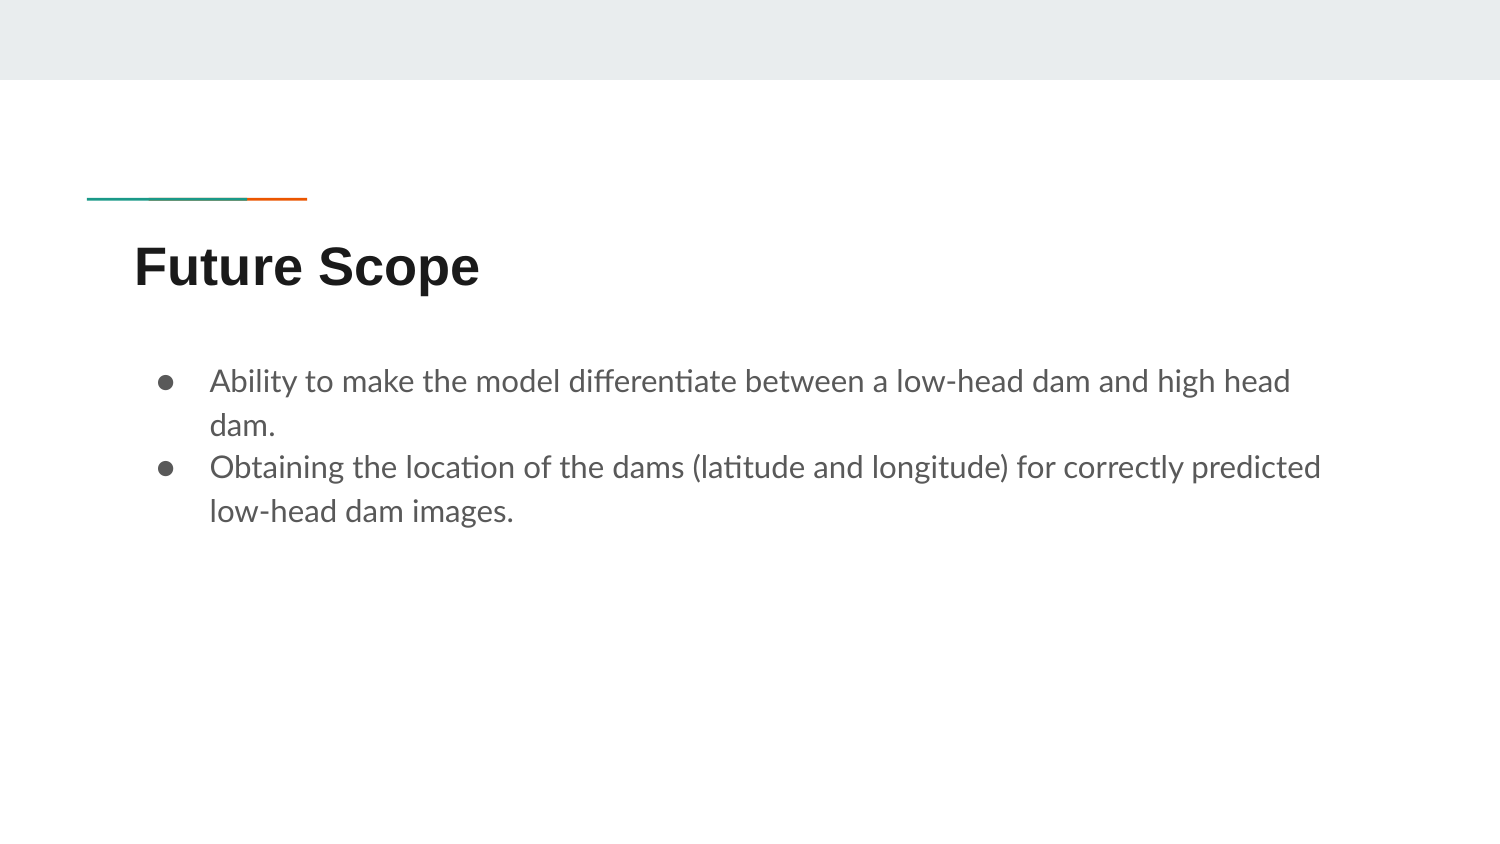

# Future Scope
Ability to make the model differentiate between a low-head dam and high head dam.
Obtaining the location of the dams (latitude and longitude) for correctly predicted low-head dam images.